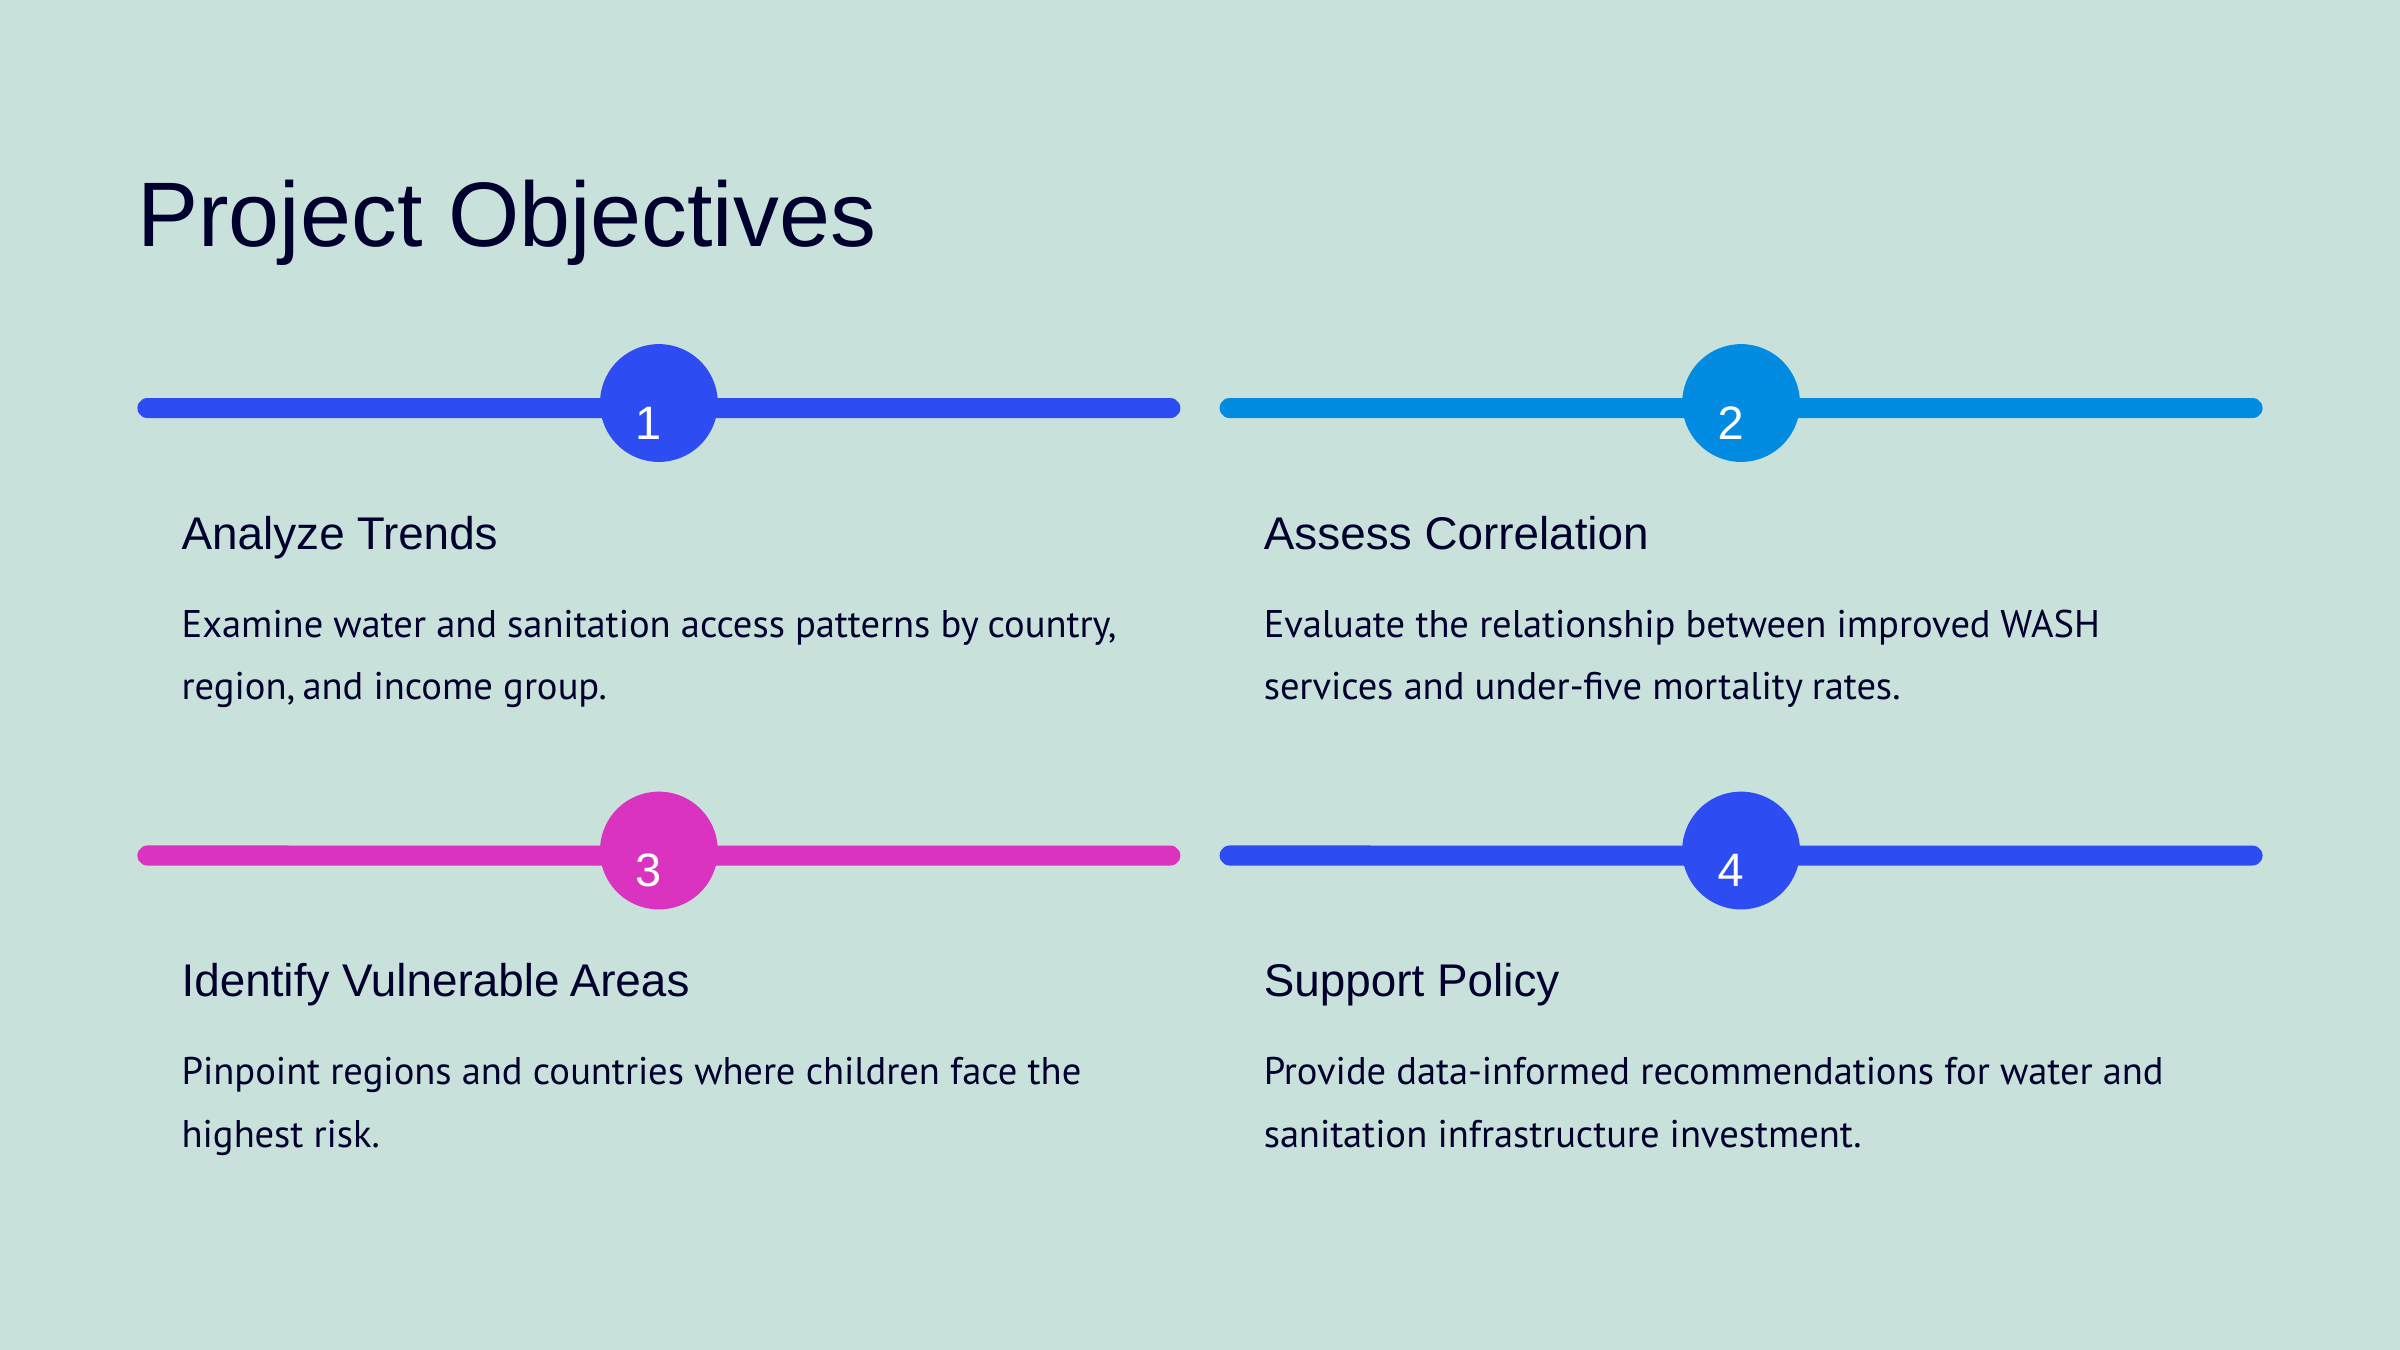

Project Objectives

1
2

Analyze Trends
Assess Correlation
Examine water and sanitation access patterns by country, region, and income group.
Evaluate the relationship between improved WASH services and under-five mortality rates.

3
4

Identify Vulnerable Areas
Support Policy
Pinpoint regions and countries where children face the highest risk.
Provide data-informed recommendations for water and sanitation infrastructure investment.